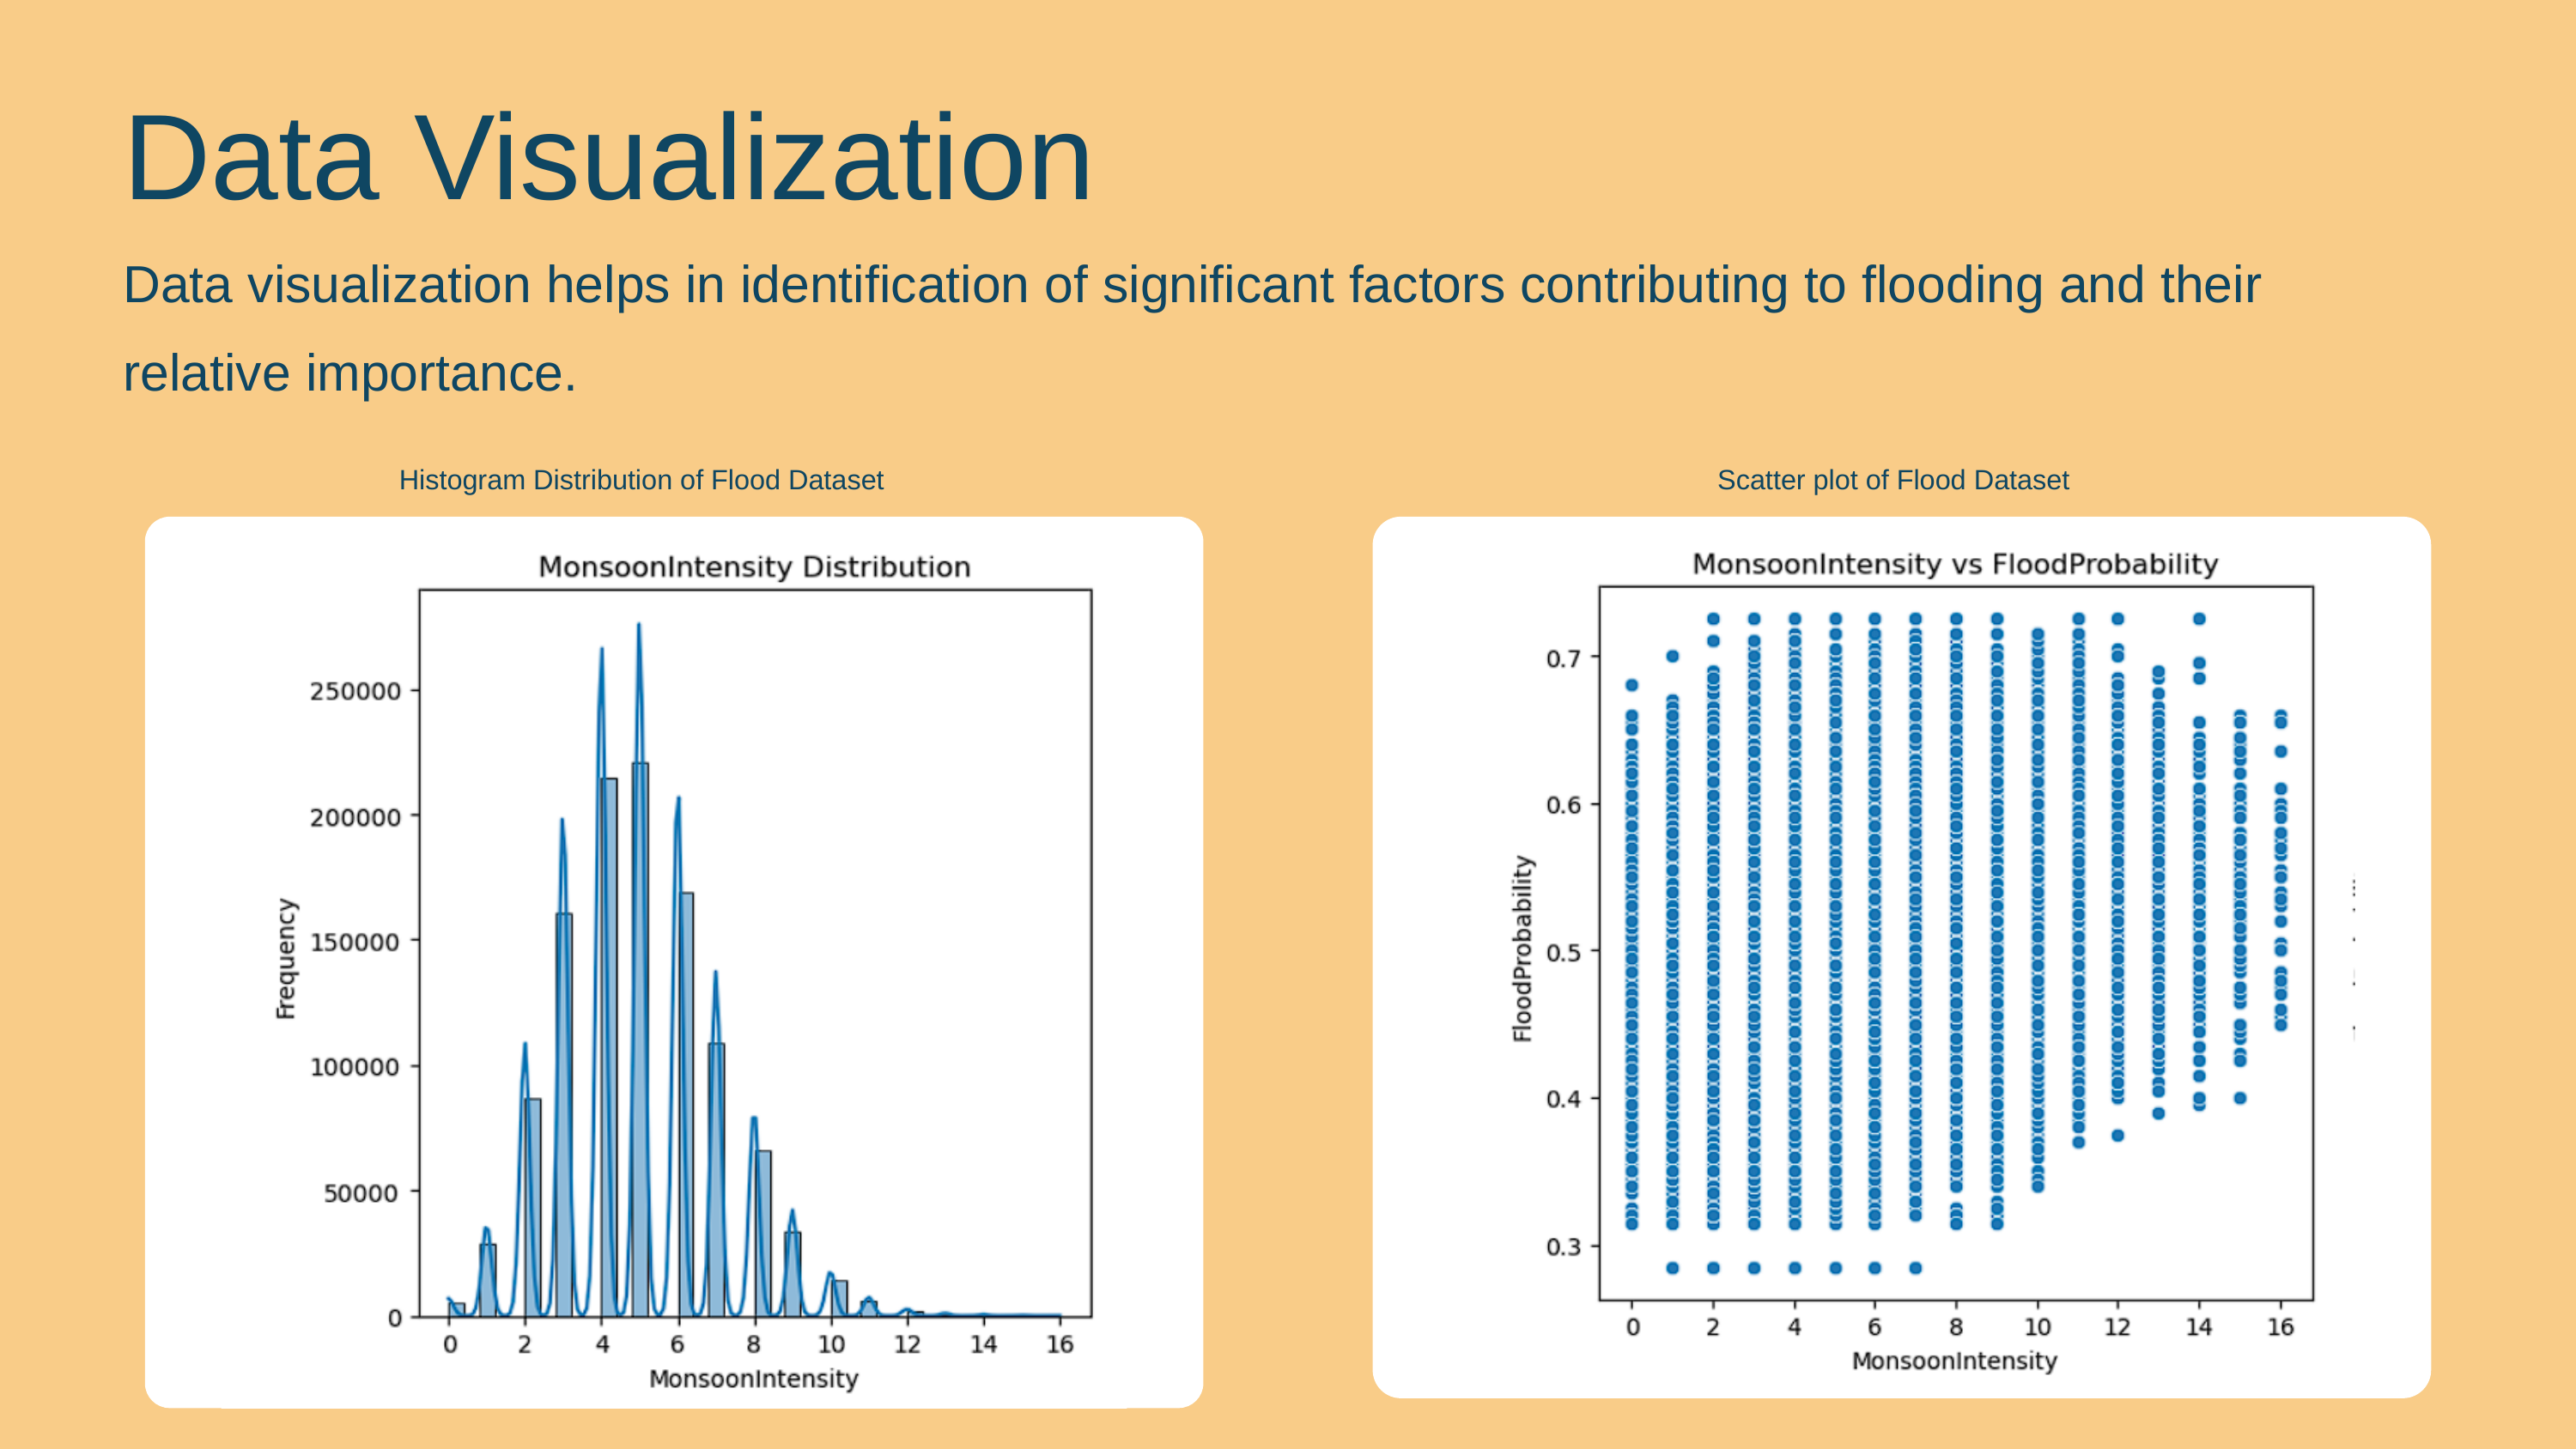

Data Visualization
Data visualization helps in identification of significant factors contributing to flooding and their relative importance.
Histogram Distribution of Flood Dataset
Scatter plot of Flood Dataset